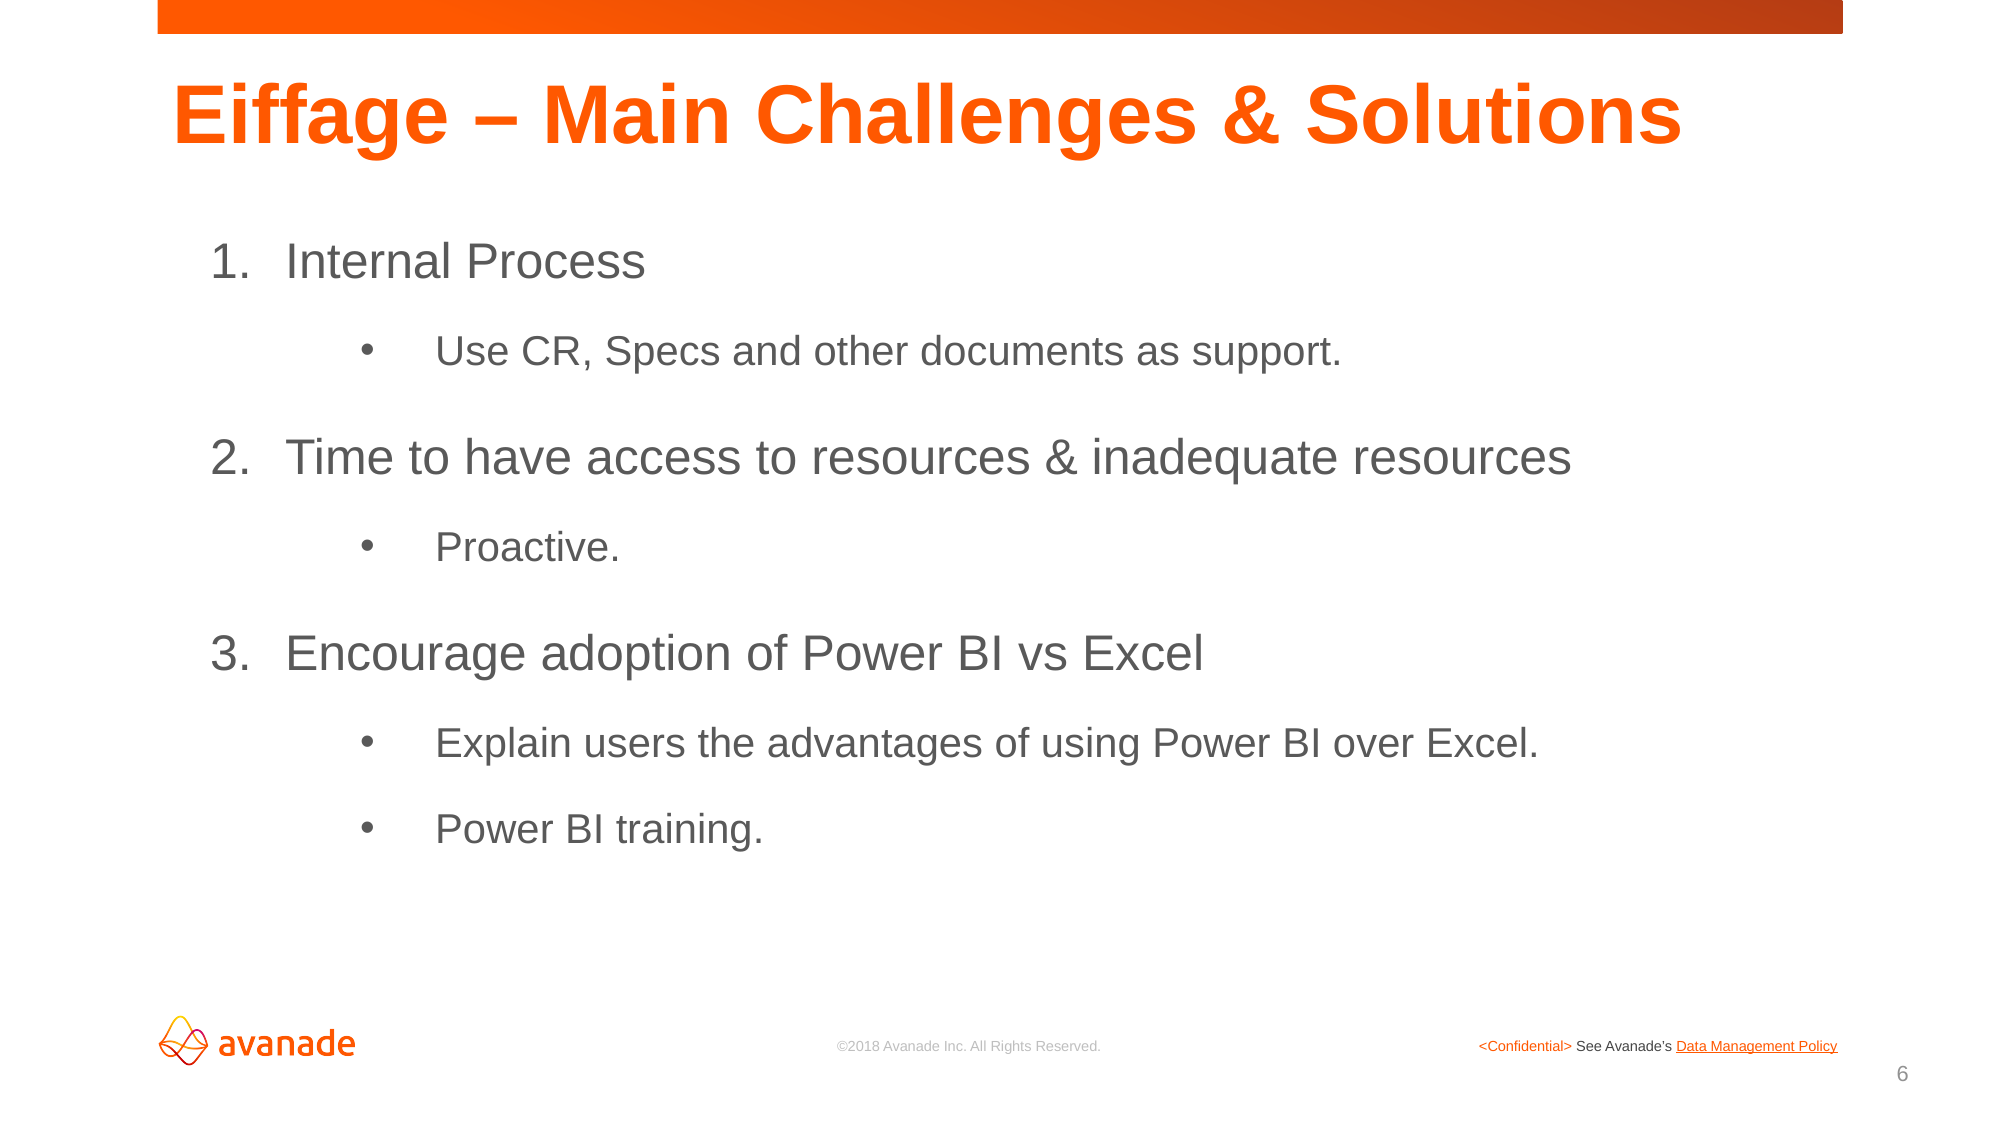

# Eiffage – Main Challenges & Solutions
Internal Process
Use CR, Specs and other documents as support.
Time to have access to resources & inadequate resources
Proactive.
Encourage adoption of Power BI vs Excel
Explain users the advantages of using Power BI over Excel.
Power BI training.

6